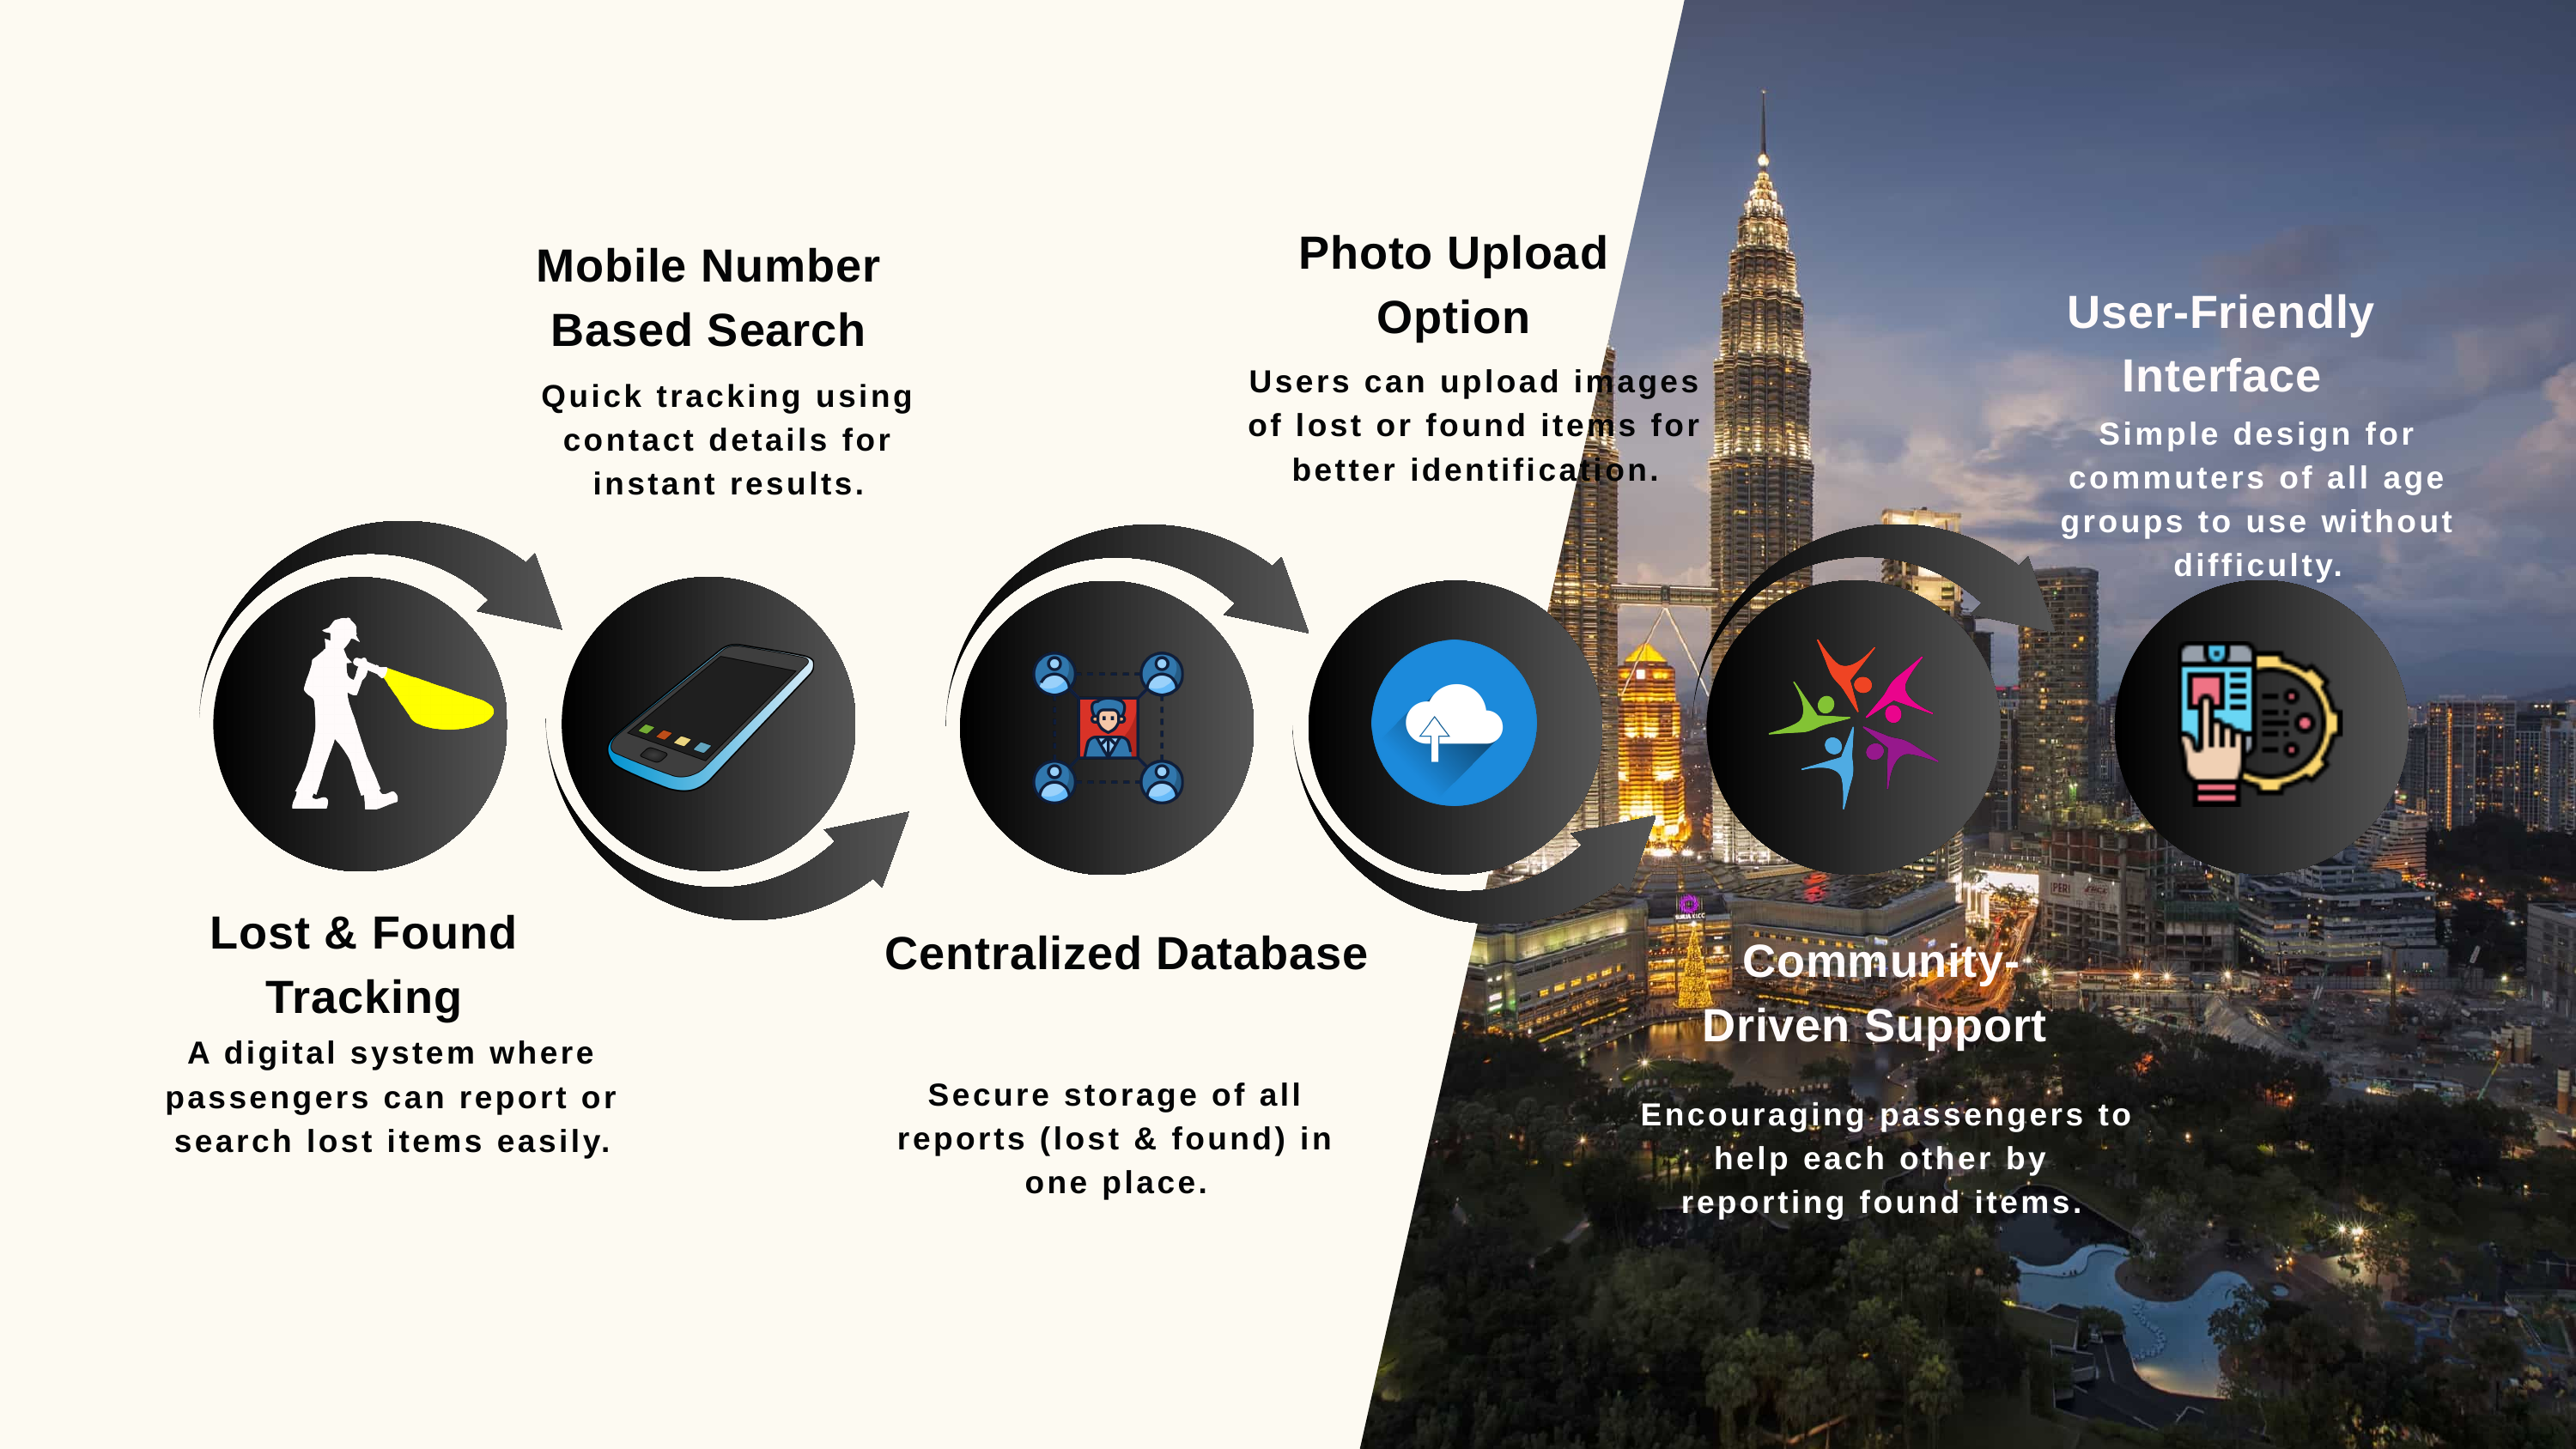

Photo Upload Option
Mobile Number Based Search
User-Friendly Interface
Users can upload images of lost or found items for better identification.
Quick tracking using contact details for instant results.
Simple design for commuters of all age groups to use without difficulty.

Lost & Found Tracking
Centralized Database
Community-Driven Support
A digital system where passengers can report or search lost items easily.
Secure storage of all reports (lost & found) in one place.
 Encouraging passengers to help each other by reporting found items.